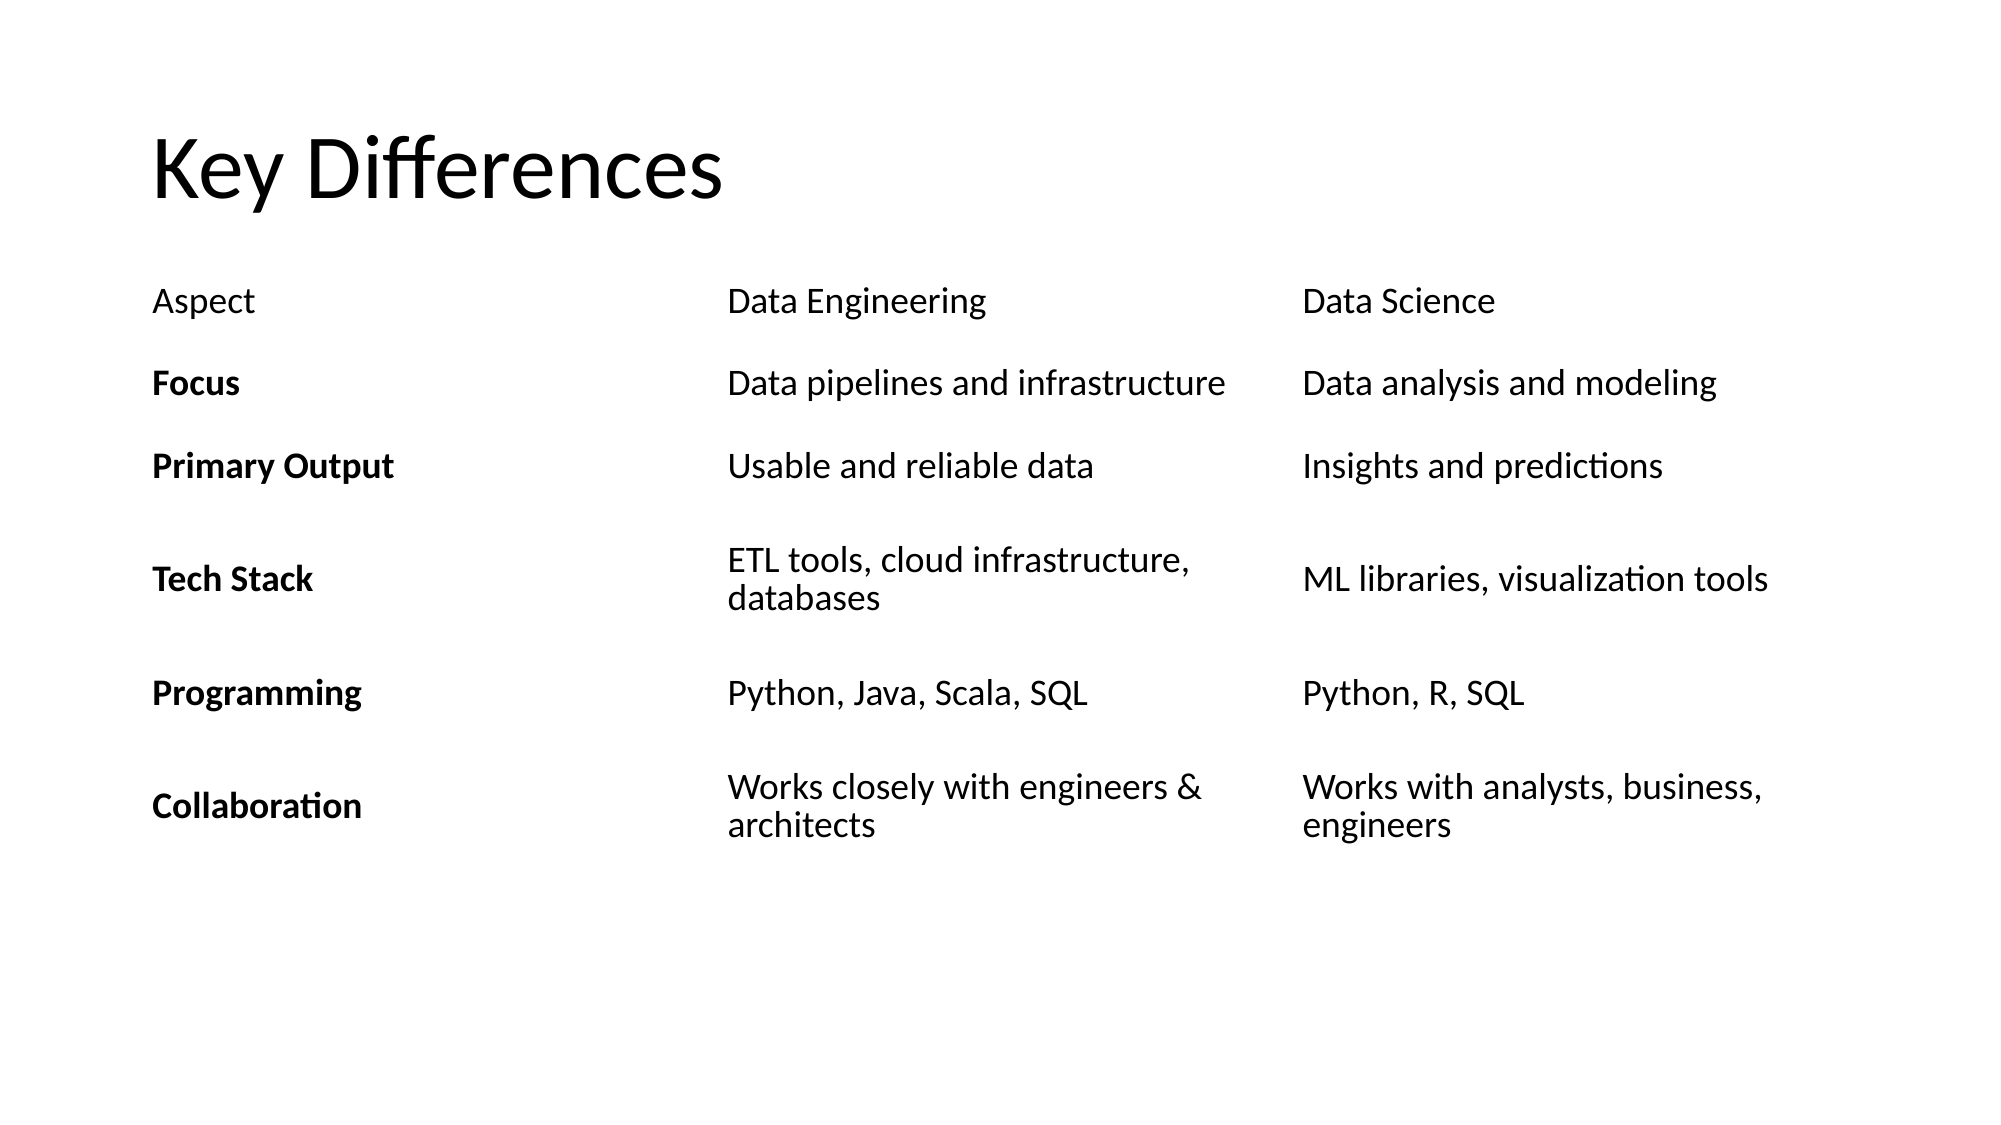

# Key Differences
| Aspect | Data Engineering | Data Science |
| --- | --- | --- |
| Focus | Data pipelines and infrastructure | Data analysis and modeling |
| Primary Output | Usable and reliable data | Insights and predictions |
| Tech Stack | ETL tools, cloud infrastructure, databases | ML libraries, visualization tools |
| Programming | Python, Java, Scala, SQL | Python, R, SQL |
| Collaboration | Works closely with engineers & architects | Works with analysts, business, engineers |